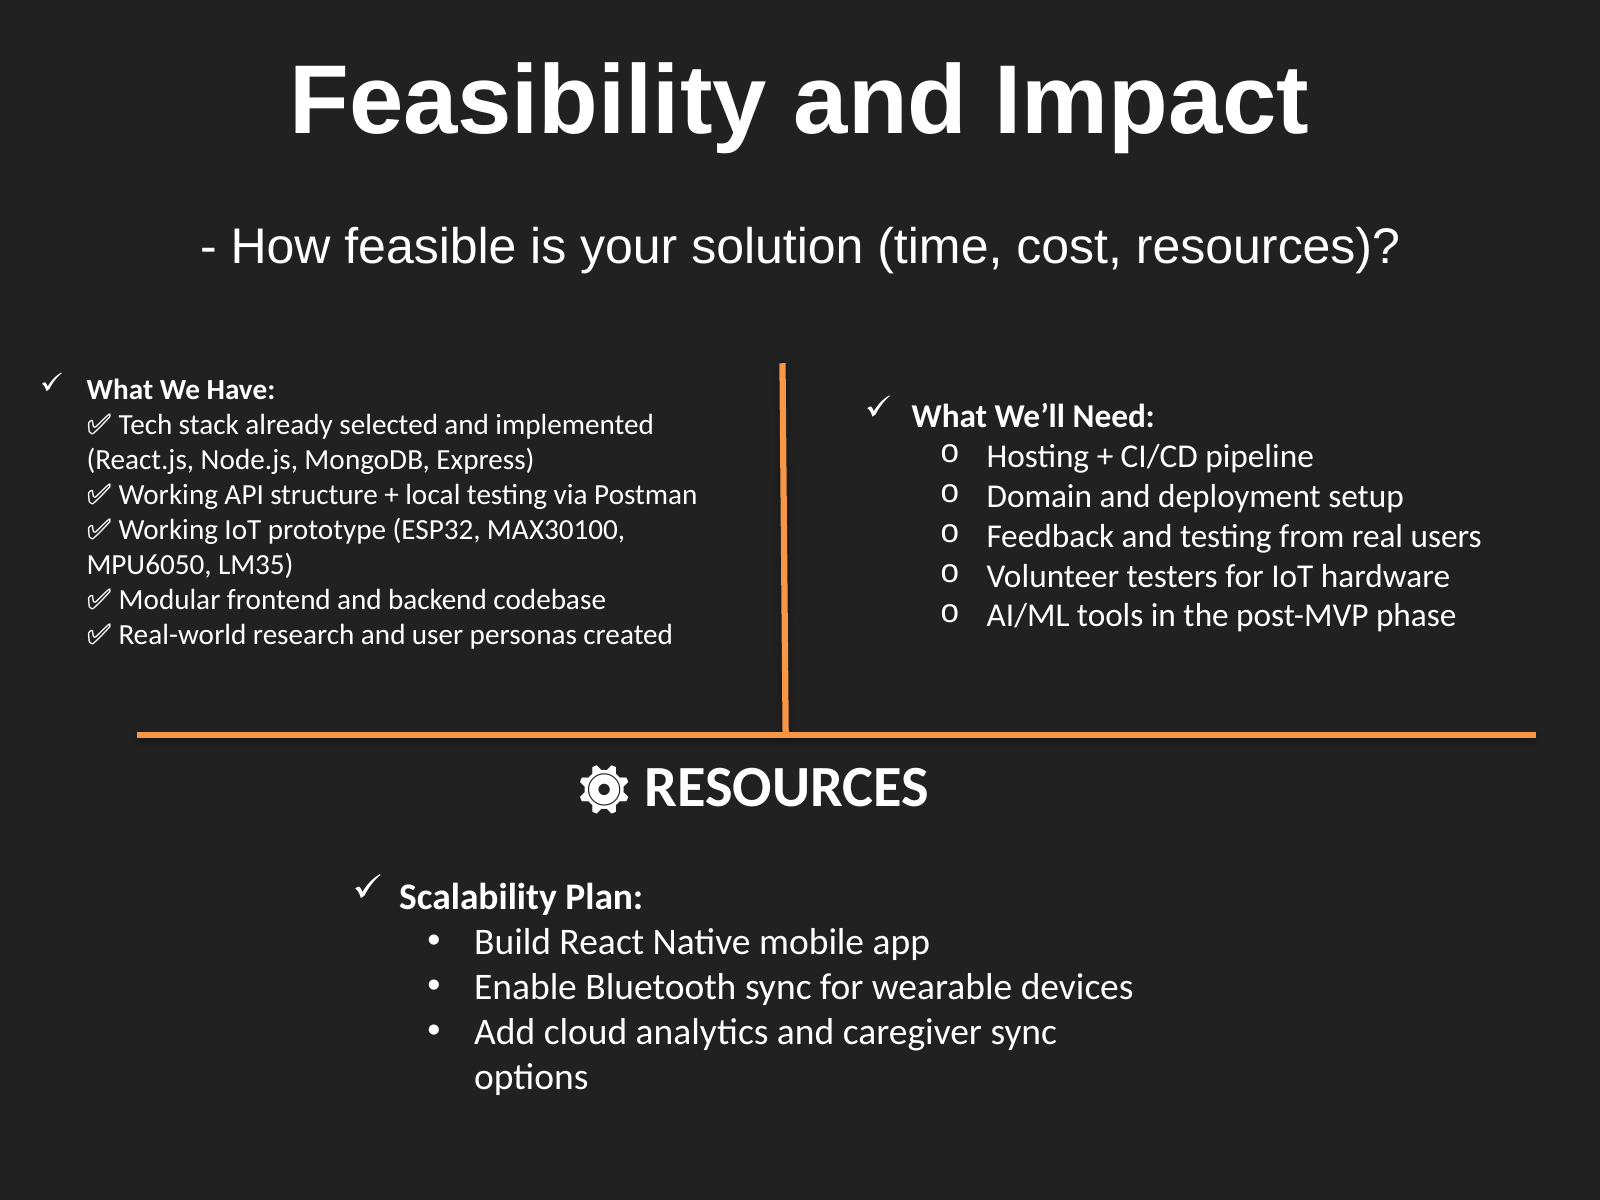

Feasibility and Impact
- How feasible is your solution (time, cost, resources)?
What We Have:
✅ Tech stack already selected and implemented (React.js, Node.js, MongoDB, Express)
✅ Working API structure + local testing via Postman
✅ Working IoT prototype (ESP32, MAX30100, MPU6050, LM35)
✅ Modular frontend and backend codebase
✅ Real-world research and user personas created

What We’ll Need:
Hosting + CI/CD pipeline
Domain and deployment setup
Feedback and testing from real users
Volunteer testers for IoT hardware
AI/ML tools in the post-MVP phase
⚙️ RESOURCES
Scalability Plan:
Build React Native mobile app
Enable Bluetooth sync for wearable devices
Add cloud analytics and caregiver sync options